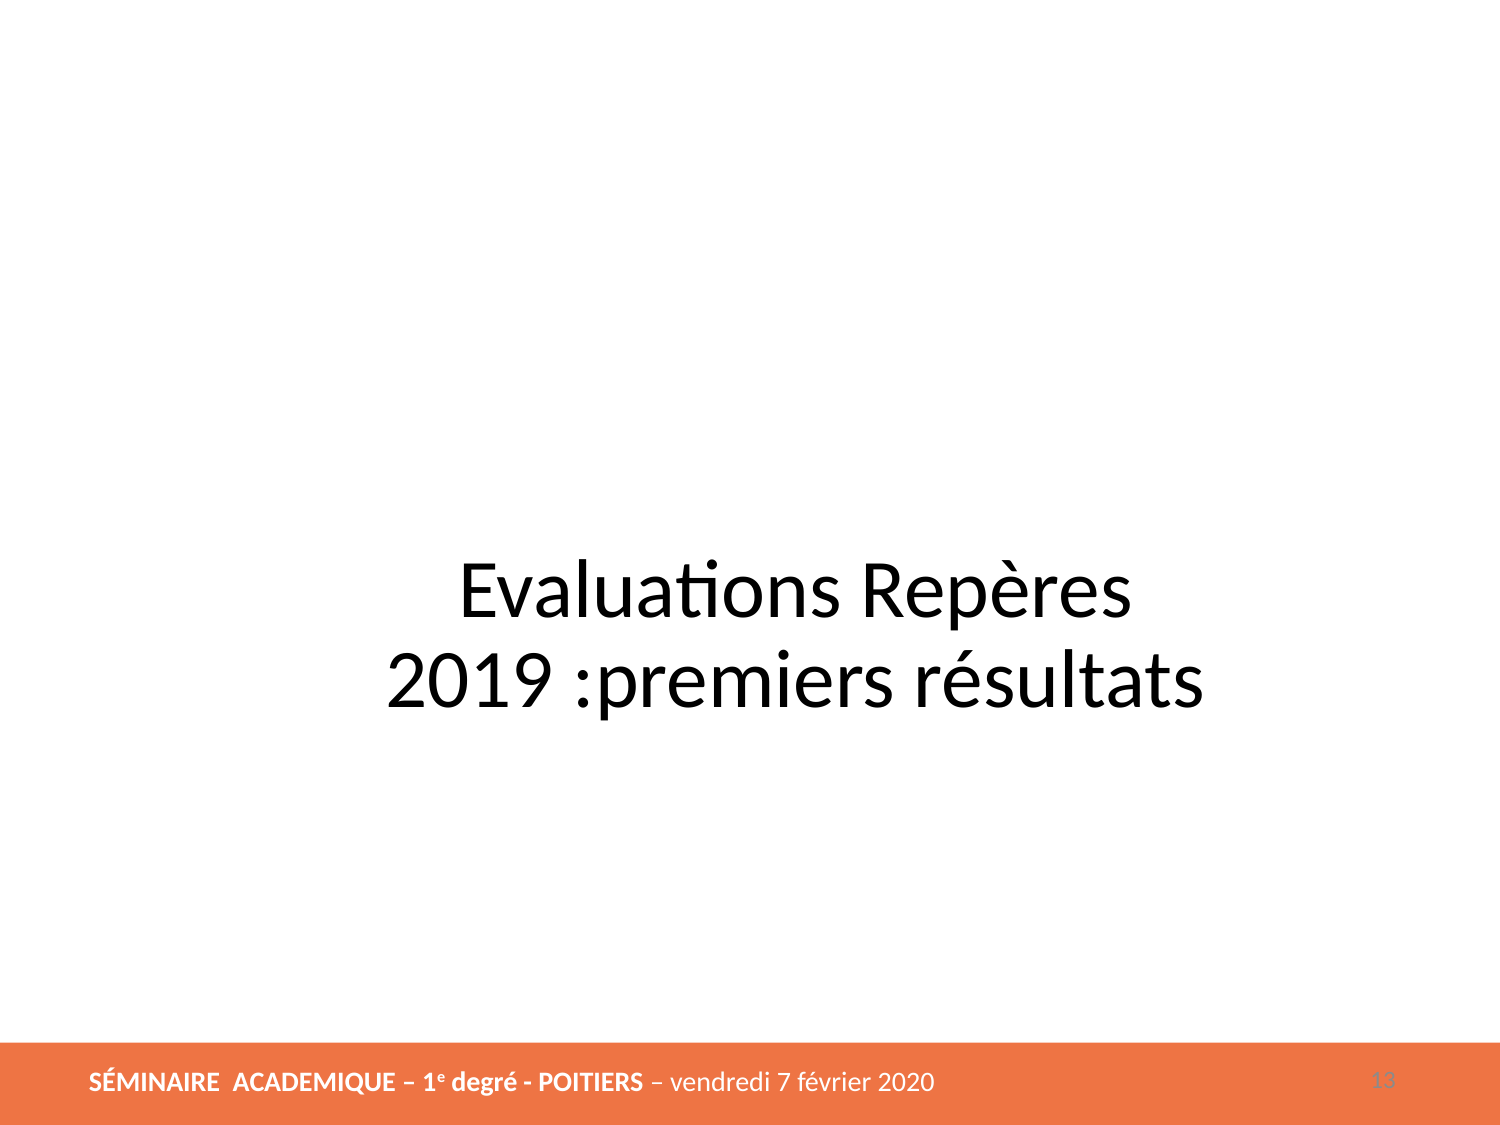

# Evaluations Repères 2019 :premiers résultats
13